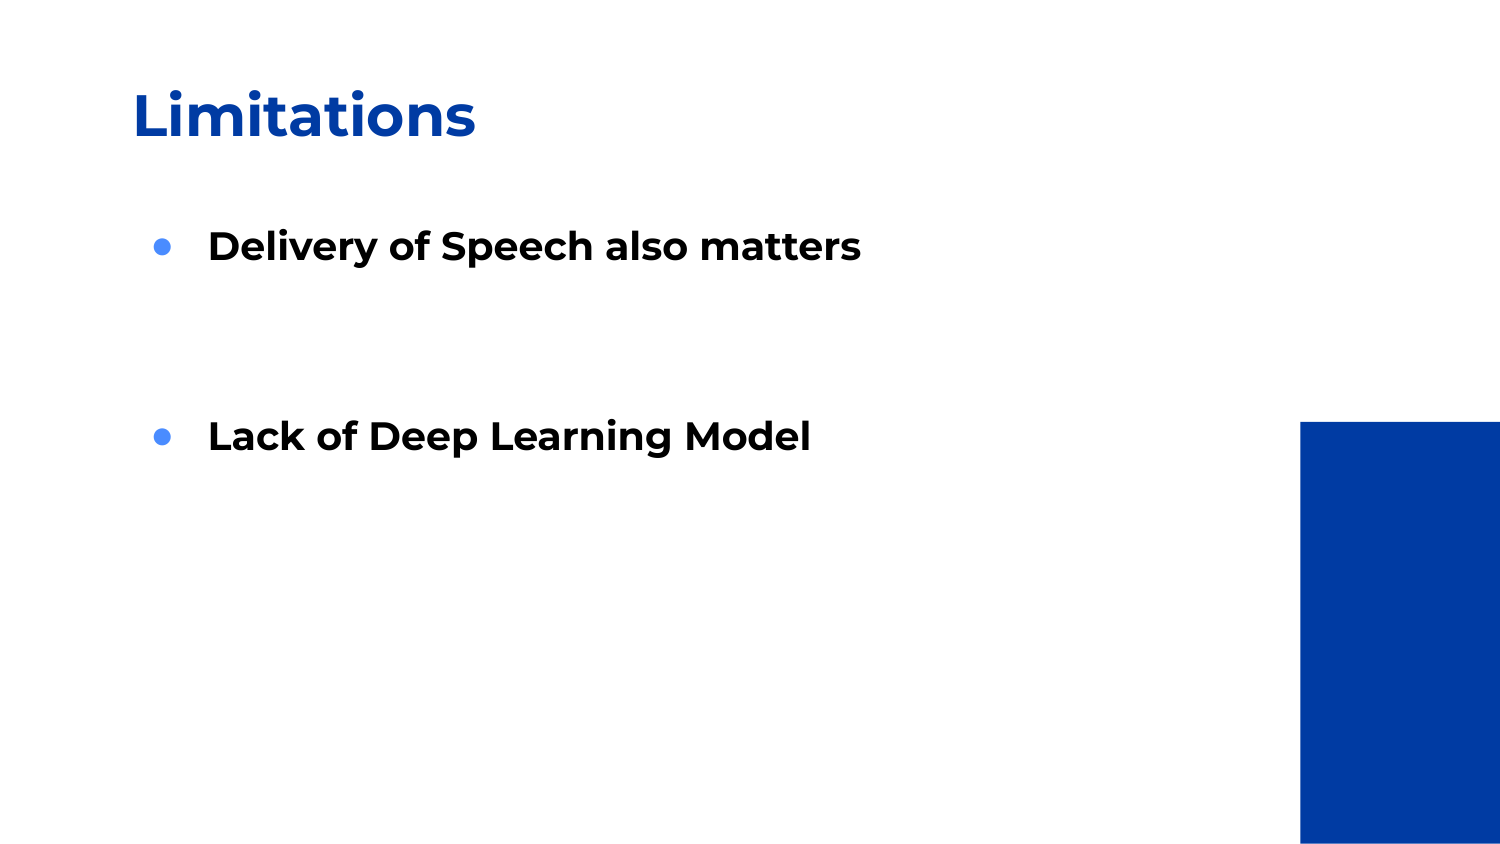

# Limitations
Delivery of Speech also matters

Lack of Deep Learning Model